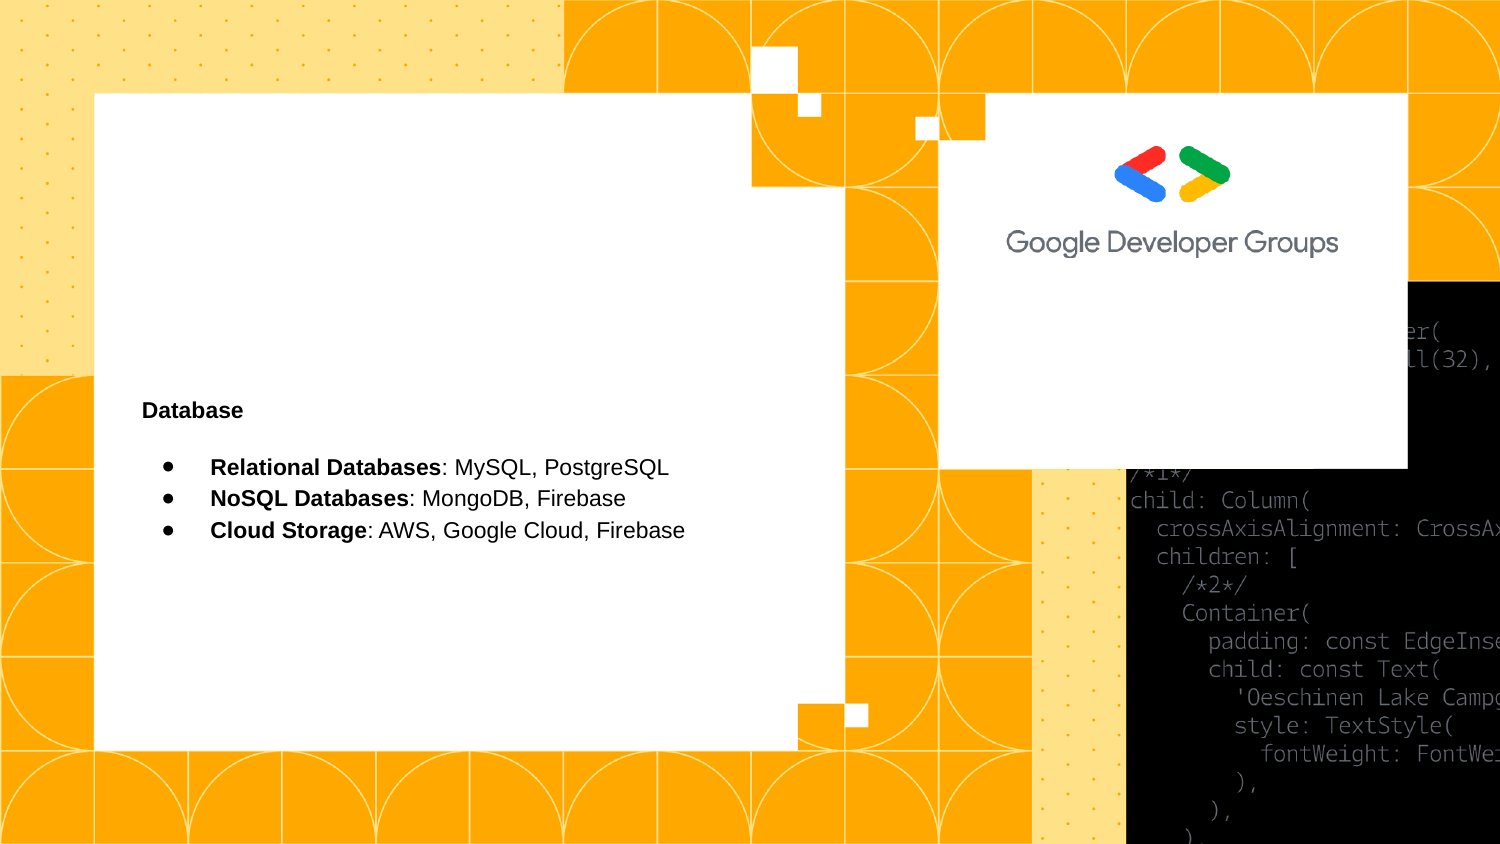

# Database
Relational Databases: MySQL, PostgreSQL
NoSQL Databases: MongoDB, Firebase
Cloud Storage: AWS, Google Cloud, Firebase